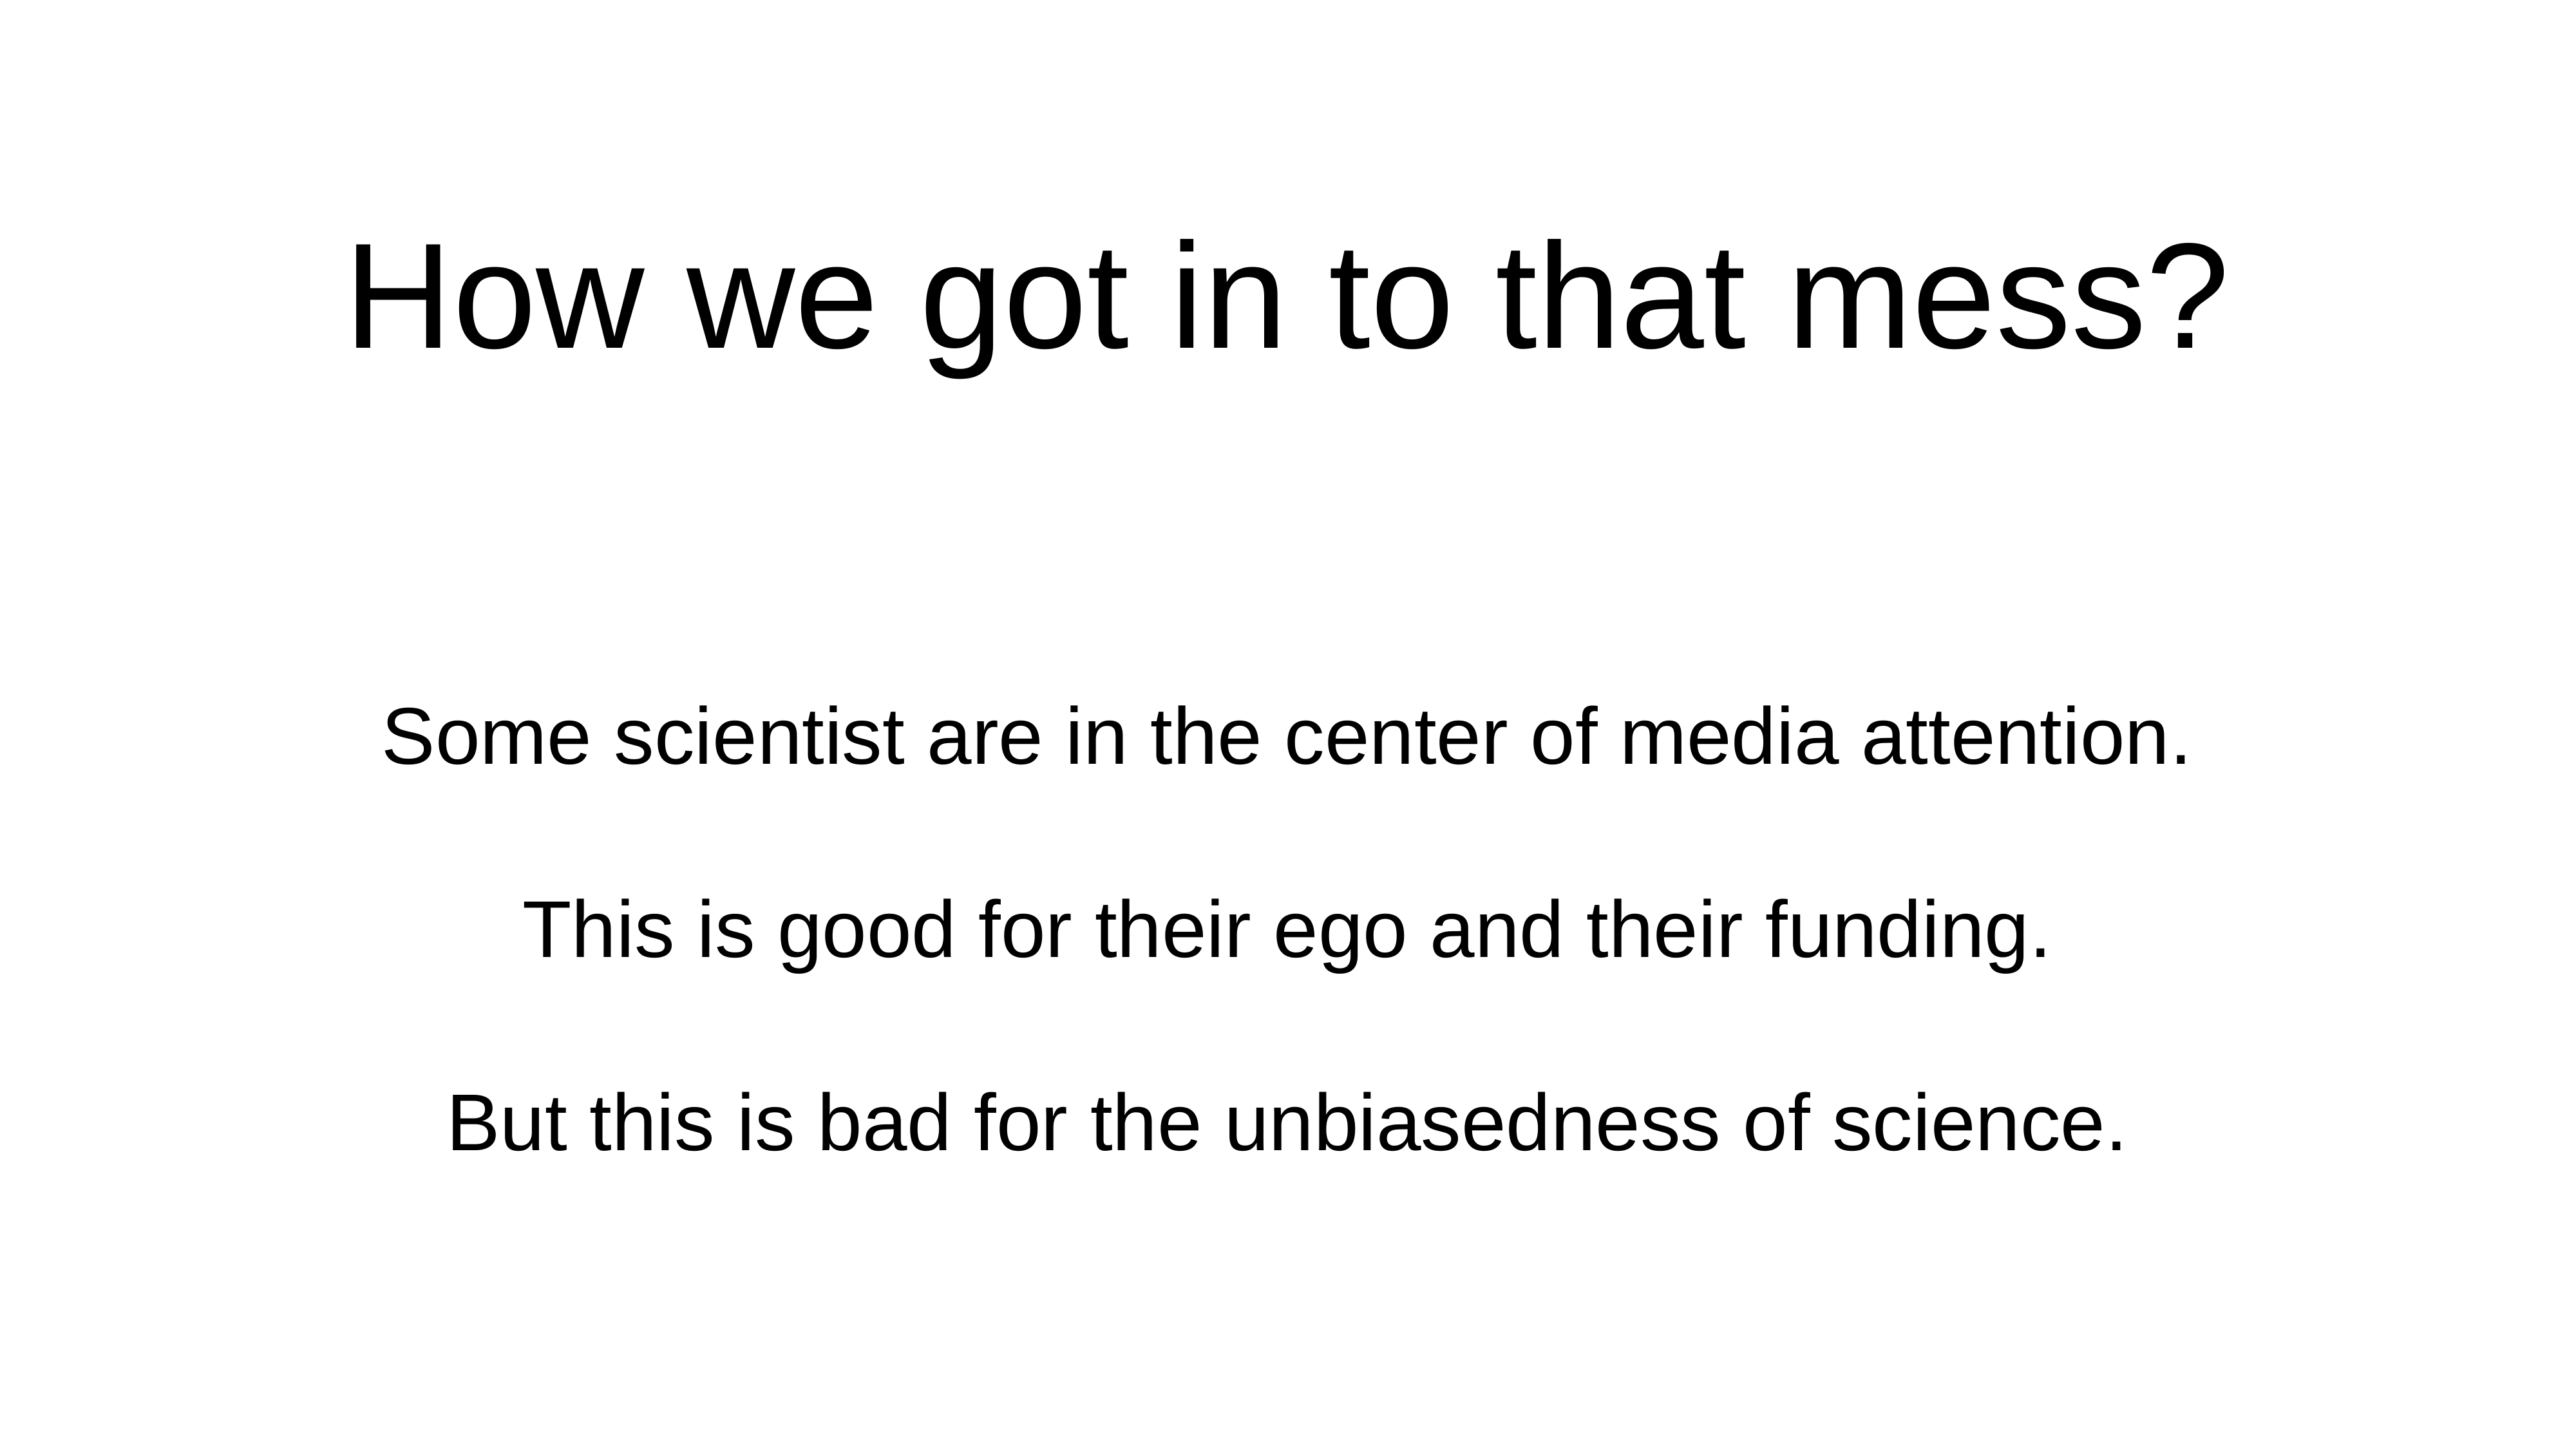

# How we got in to that mess?
Some scientist are in the center of media attention.

This is good for their ego and their funding.

But this is bad for the unbiasedness of science.